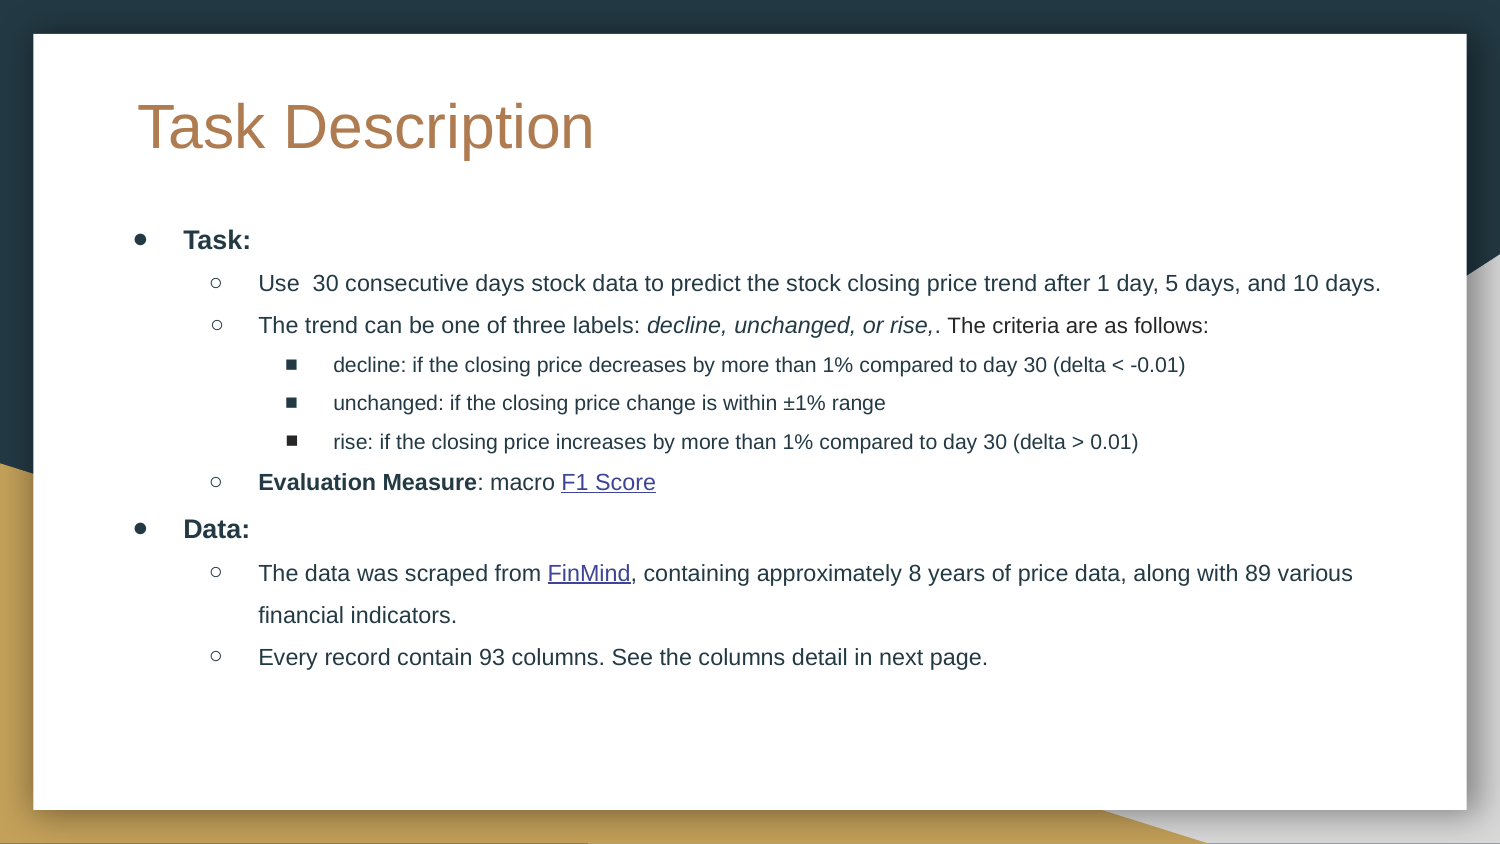

# Task Description
Task:
Use  30 consecutive days stock data to predict the stock closing price trend after 1 day, 5 days, and 10 days.
The trend can be one of three labels: decline, unchanged, or rise,. The criteria are as follows:
decline: if the closing price decreases by more than 1% compared to day 30 (delta < -0.01)
unchanged: if the closing price change is within ±1% range
rise: if the closing price increases by more than 1% compared to day 30 (delta > 0.01)
Evaluation Measure: macro F1 Score
Data:
The data was scraped from FinMind, containing approximately 8 years of price data, along with 89 various financial indicators.
Every record contain 93 columns. See the columns detail in next page.